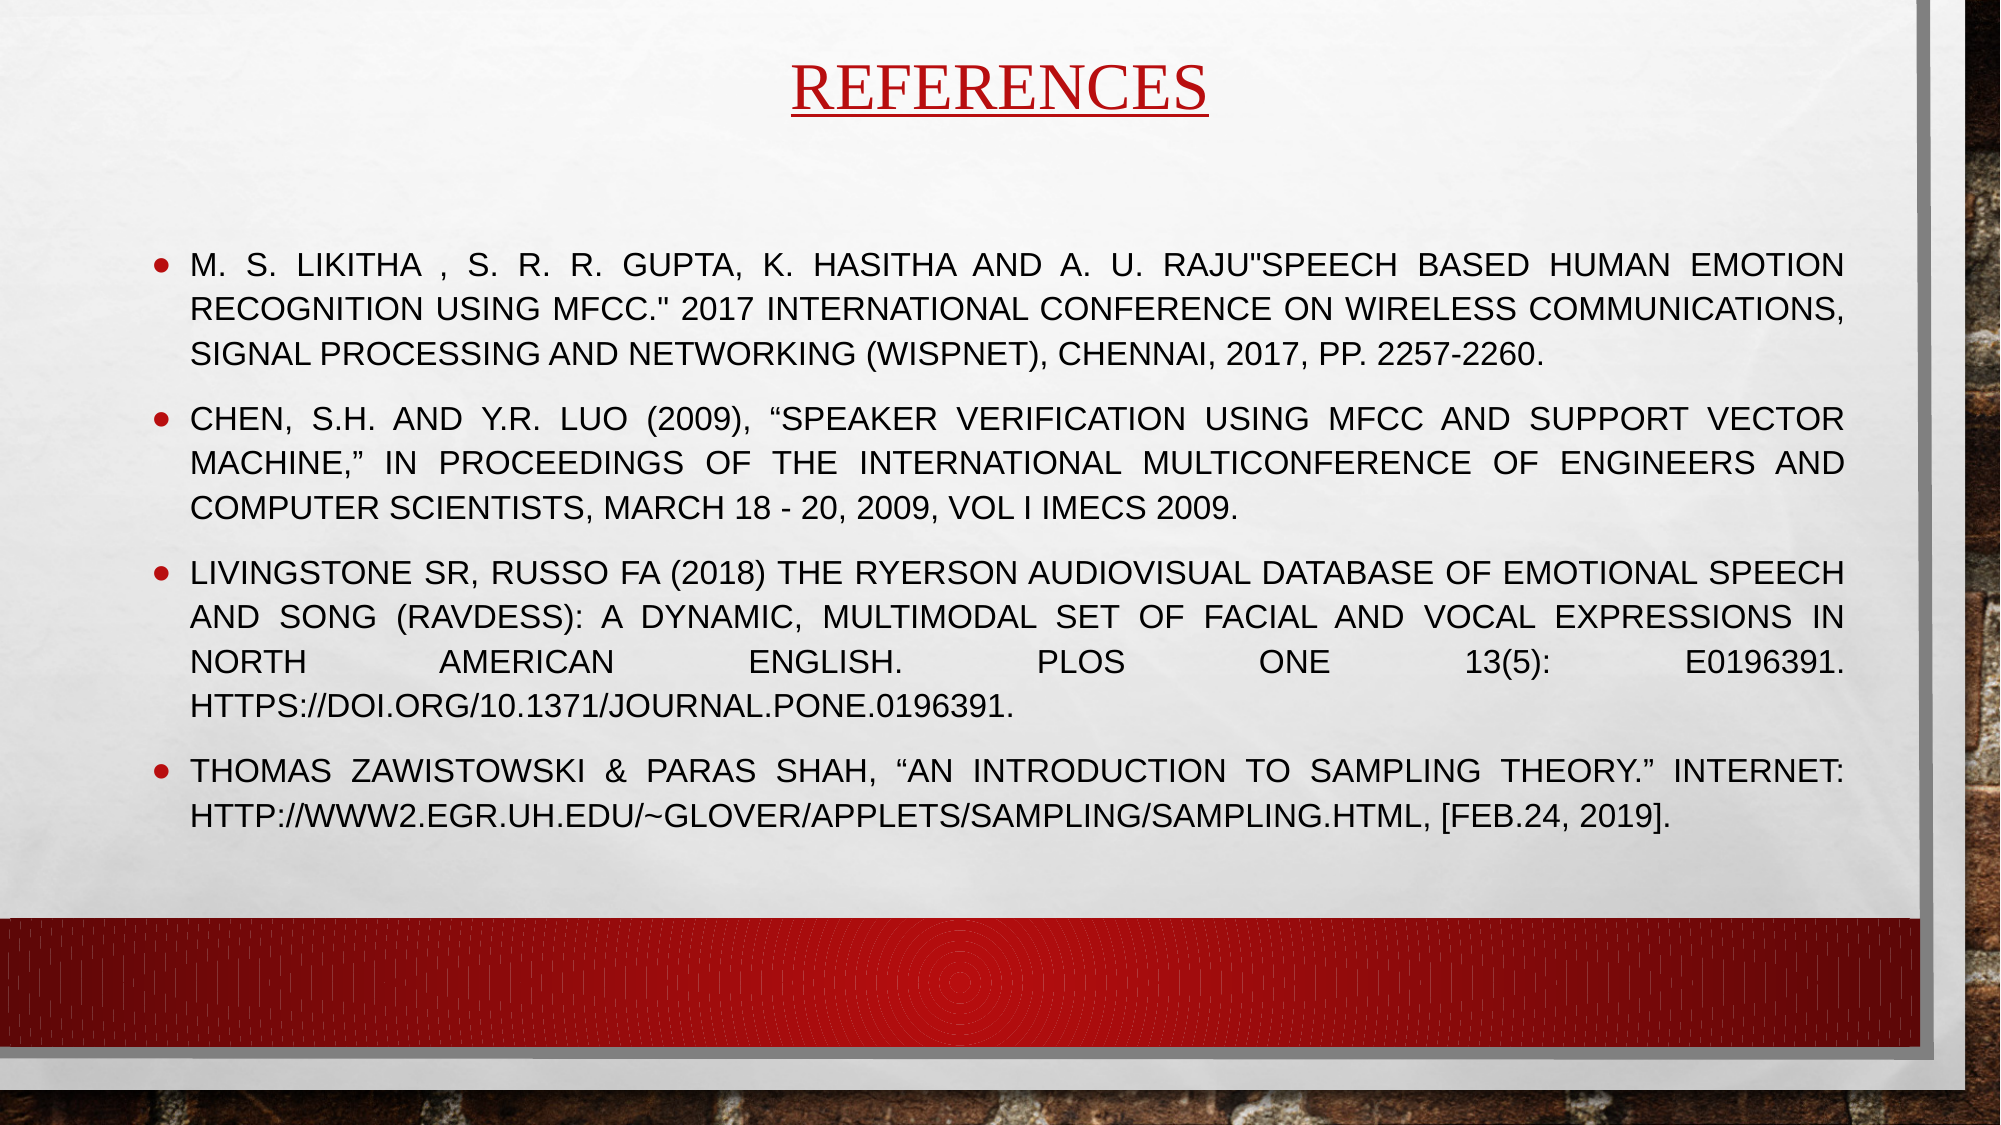

# REFERENCES
M. S. Likitha , S. R. R. Gupta, K. Hasitha and A. U. Raju"Speech based human emotion recognition using MFCC." 2017 International Conference on Wireless Communications, Signal Processing and Networking (WiSPNET), Chennai, 2017, pp. 2257-2260.
Chen, S.H. and Y.R. Luo (2009), “Speaker Verification Using MFCC and Support Vector Machine,” in Proceedings of the International Multiconference of Engineers and Computer Scientists, March 18 - 20, 2009, Vol I IMECS 2009.
Livingstone SR, Russo FA (2018) The Ryerson Audiovisual Database of Emotional Speech and Song (RAVDESS): A dynamic, multimodal set of facial and vocal expressions in North American English. PLoS ONE 13(5): e0196391. https://doi.org/10.1371/journal.pone.0196391.
Thomas Zawistowski & Paras Shah, “An Introduction to Sampling Theory.” Internet: http://www2.egr.uh.edu/~glover/applets/Sampling/Sampling.html, [Feb.24, 2019].